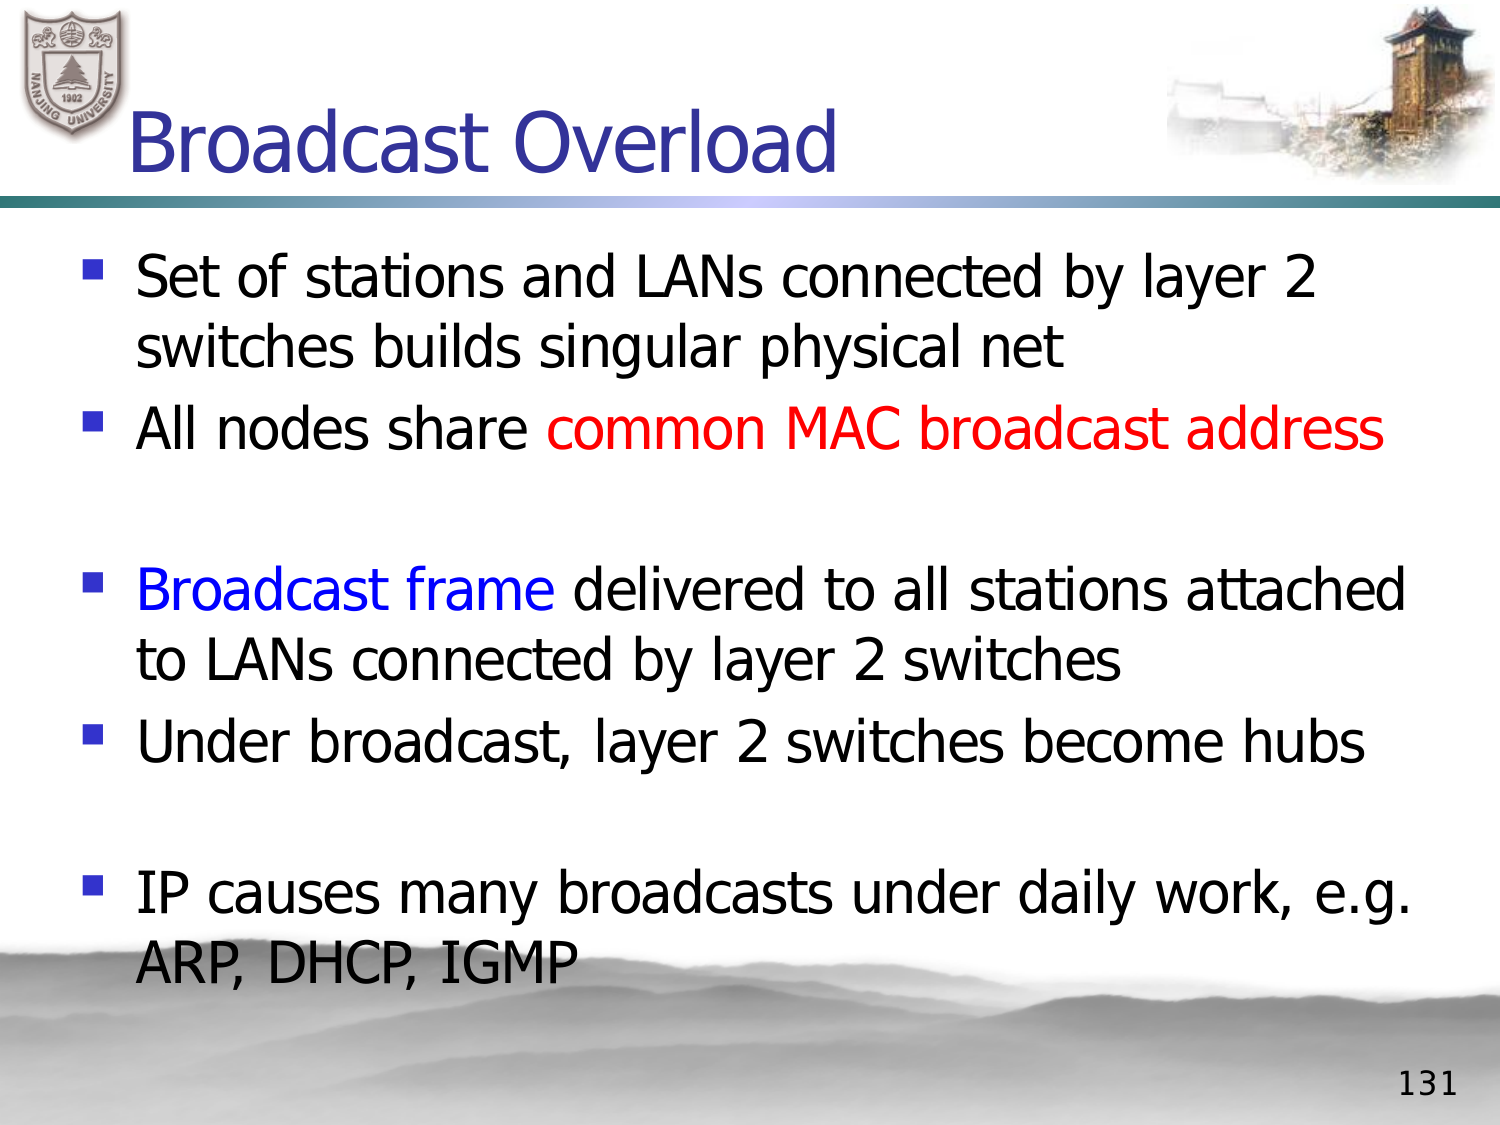

# Broadcast Overload
Set of stations and LANs connected by layer 2 switches builds singular physical net
All nodes share common MAC broadcast address

Broadcast frame delivered to all stations attached to LANs connected by layer 2 switches
Under broadcast, layer 2 switches become hubs

IP causes many broadcasts under daily work, e.g. ARP, DHCP, IGMP
131